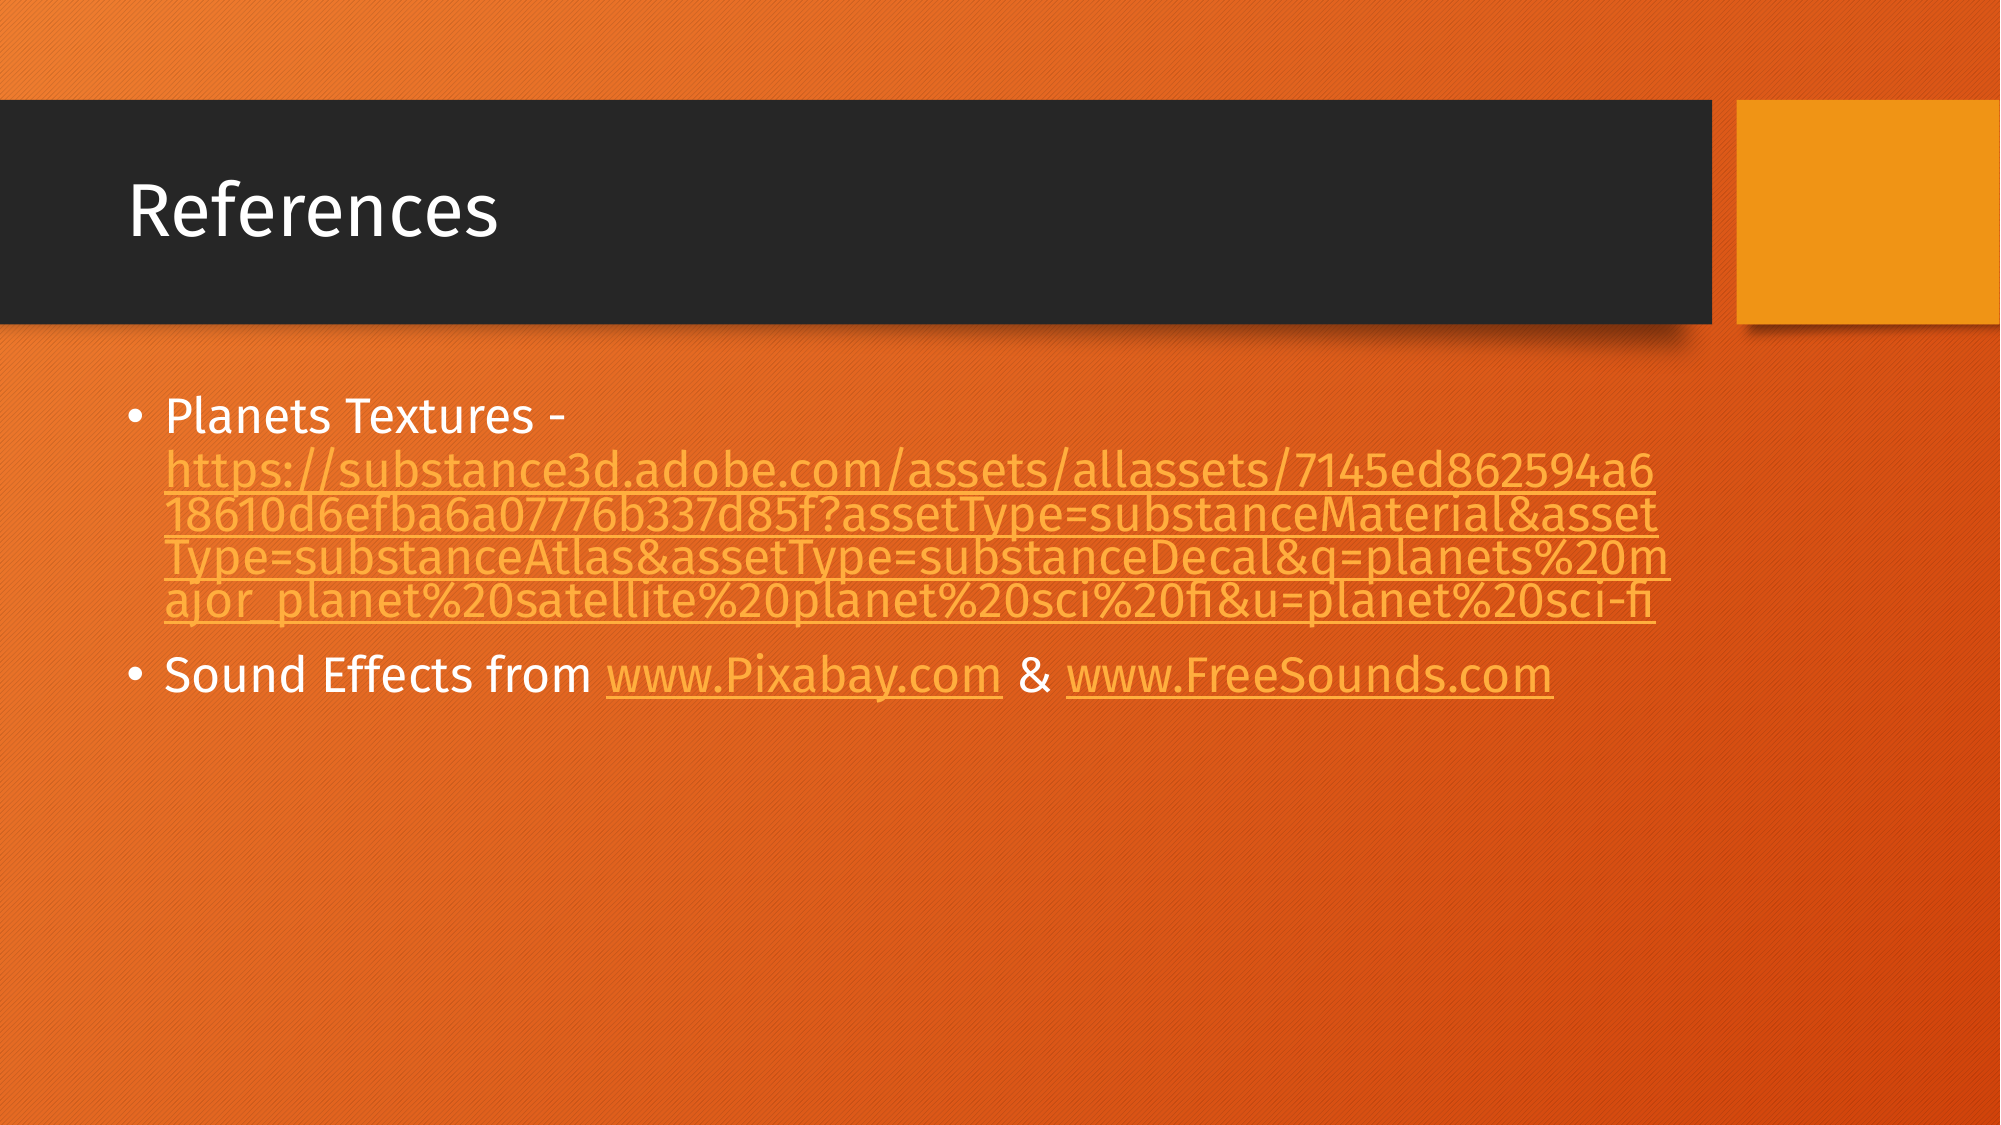

# References
Planets Textures - https://substance3d.adobe.com/assets/allassets/7145ed862594a618610d6efba6a07776b337d85f?assetType=substanceMaterial&assetType=substanceAtlas&assetType=substanceDecal&q=planets%20major_planet%20satellite%20planet%20sci%20fi&u=planet%20sci-fi
Sound Effects from www.Pixabay.com & www.FreeSounds.com